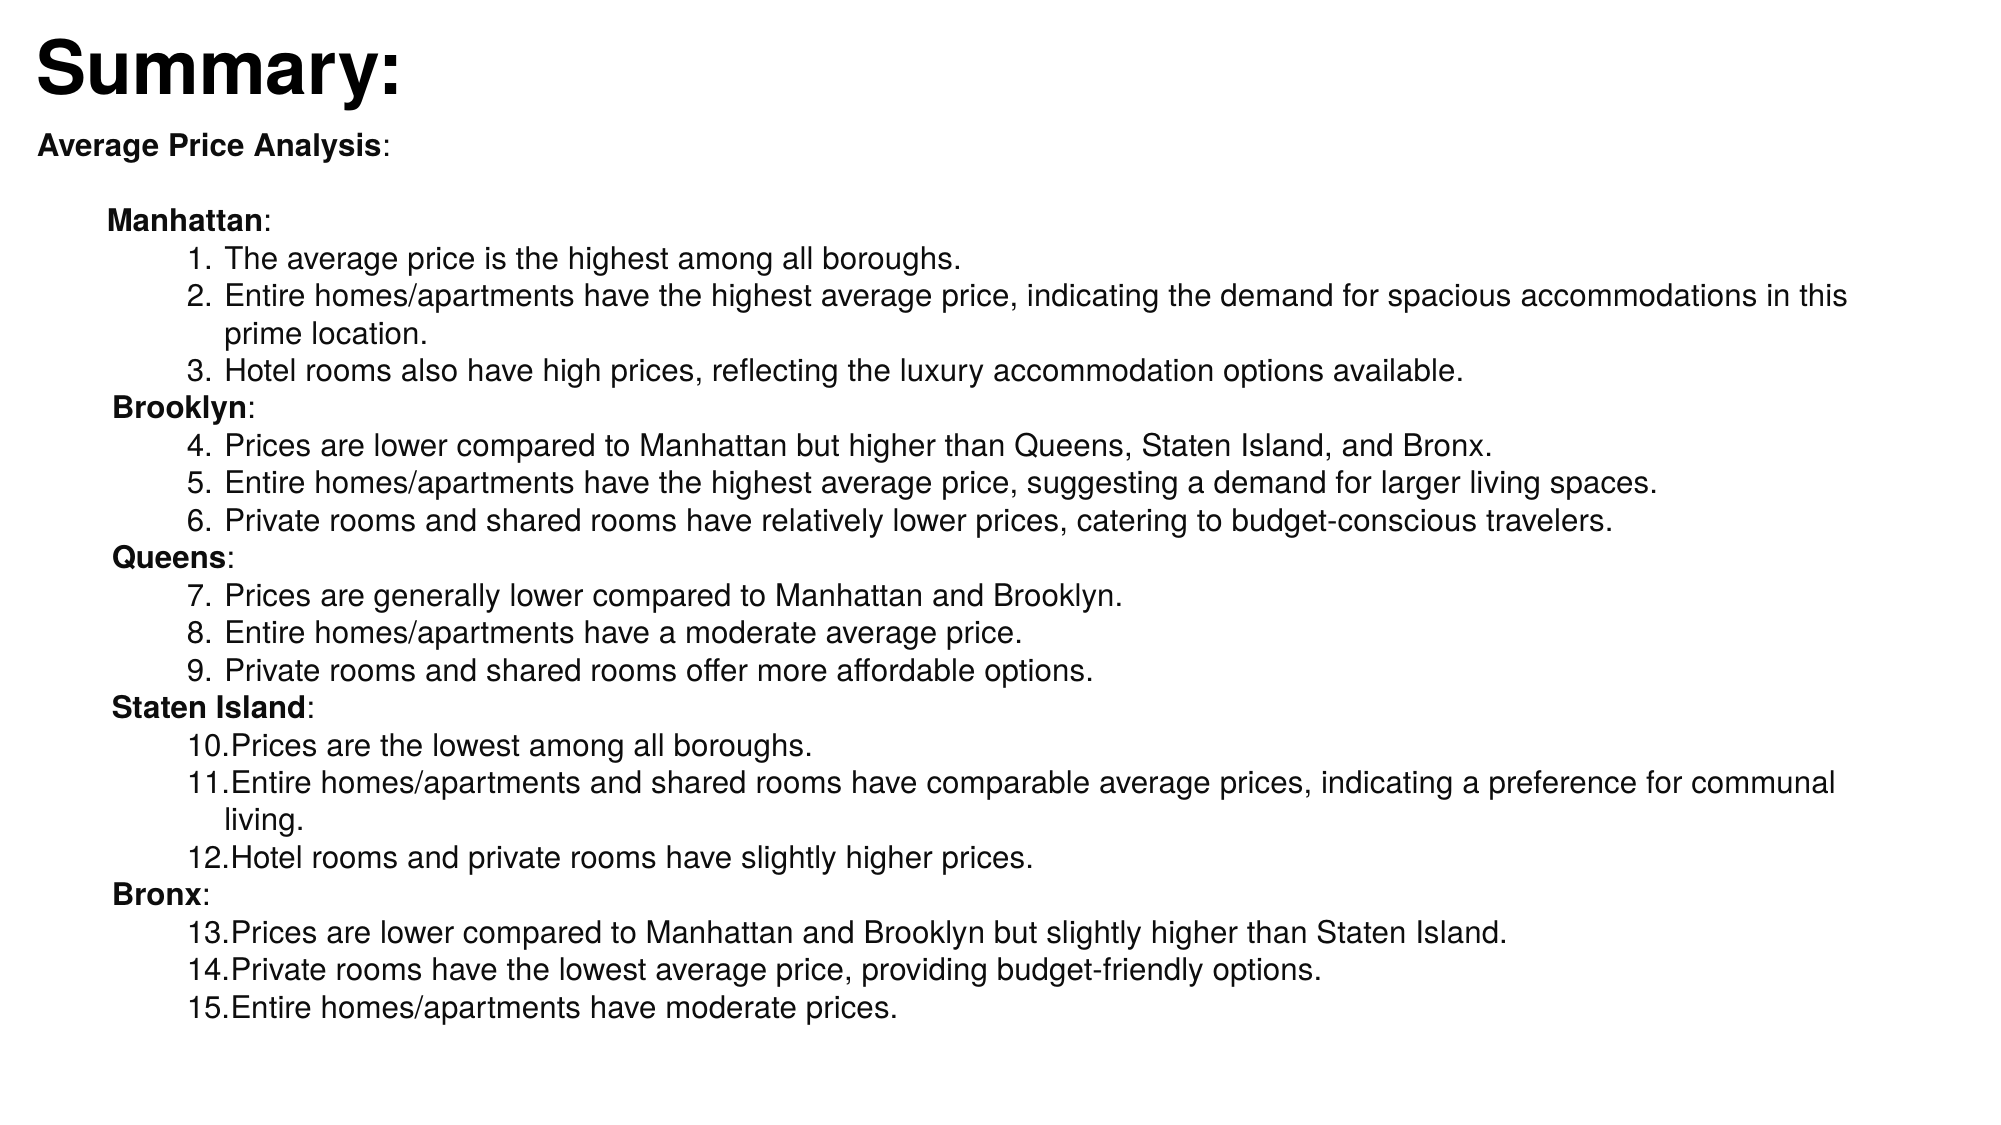

Summary:
Average Price Analysis:

        Manhattan:
The average price is the highest among all boroughs.
Entire homes/apartments have the highest average price, indicating the demand for spacious accommodations in this prime location.
Hotel rooms also have high prices, reflecting the luxury accommodation options available.
Brooklyn:
Prices are lower compared to Manhattan but higher than Queens, Staten Island, and Bronx.
Entire homes/apartments have the highest average price, suggesting a demand for larger living spaces.
Private rooms and shared rooms have relatively lower prices, catering to budget-conscious travelers.
Queens:
Prices are generally lower compared to Manhattan and Brooklyn.
Entire homes/apartments have a moderate average price.
Private rooms and shared rooms offer more affordable options.
Staten Island:
Prices are the lowest among all boroughs.
Entire homes/apartments and shared rooms have comparable average prices, indicating a preference for communal living.
Hotel rooms and private rooms have slightly higher prices.
Bronx:
Prices are lower compared to Manhattan and Brooklyn but slightly higher than Staten Island.
Private rooms have the lowest average price, providing budget-friendly options.
Entire homes/apartments have moderate prices.